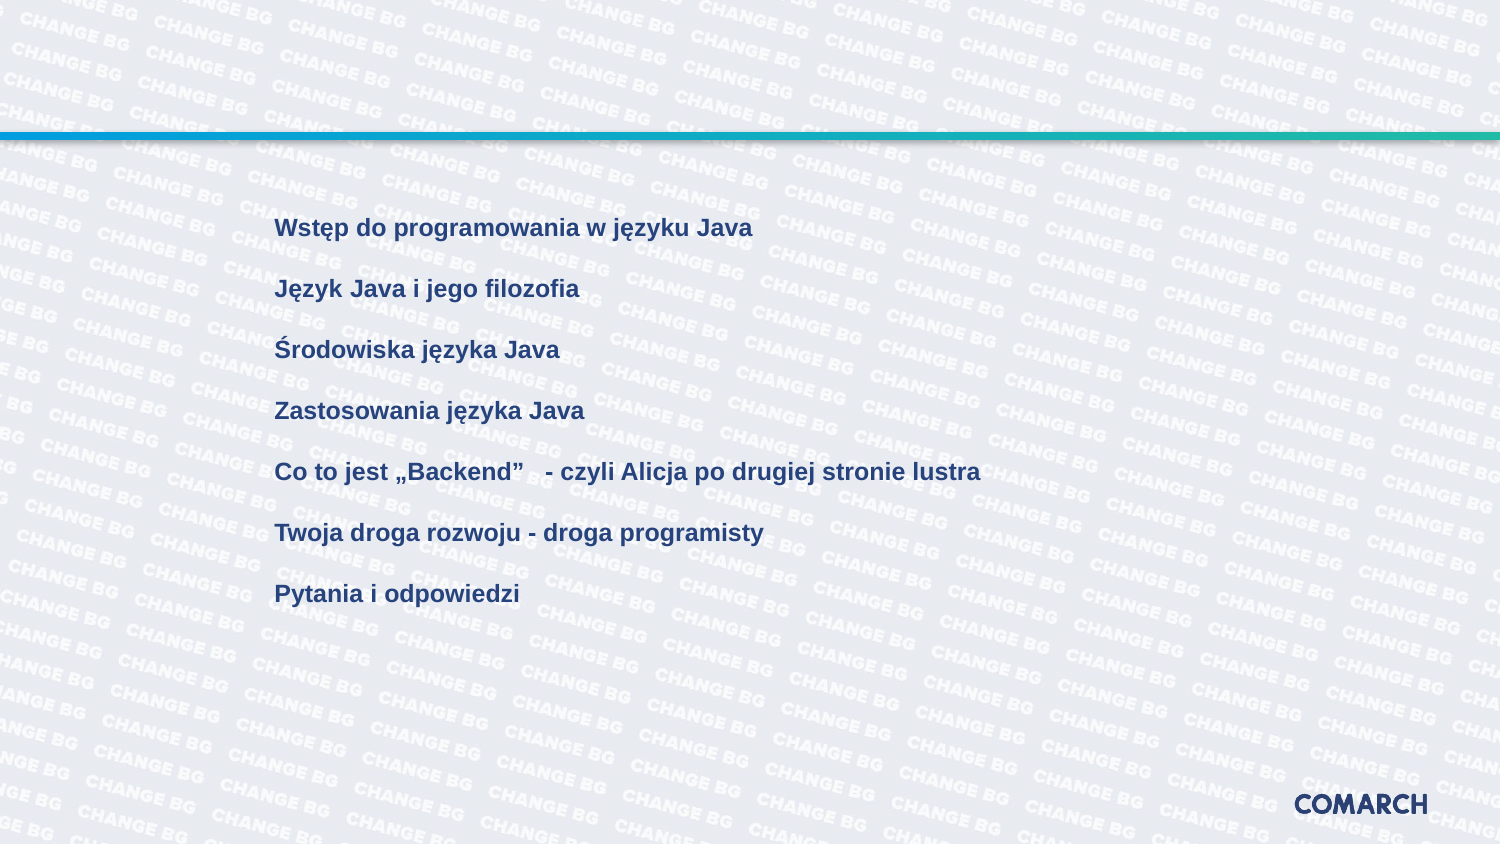

#

Wstęp do programowania w języku Java

Język Java i jego filozofia

Środowiska języka Java

Zastosowania języka Java

Co to jest „Backend”   - czyli Alicja po drugiej stronie lustra

Twoja droga rozwoju - droga programisty

Pytania i odpowiedzi